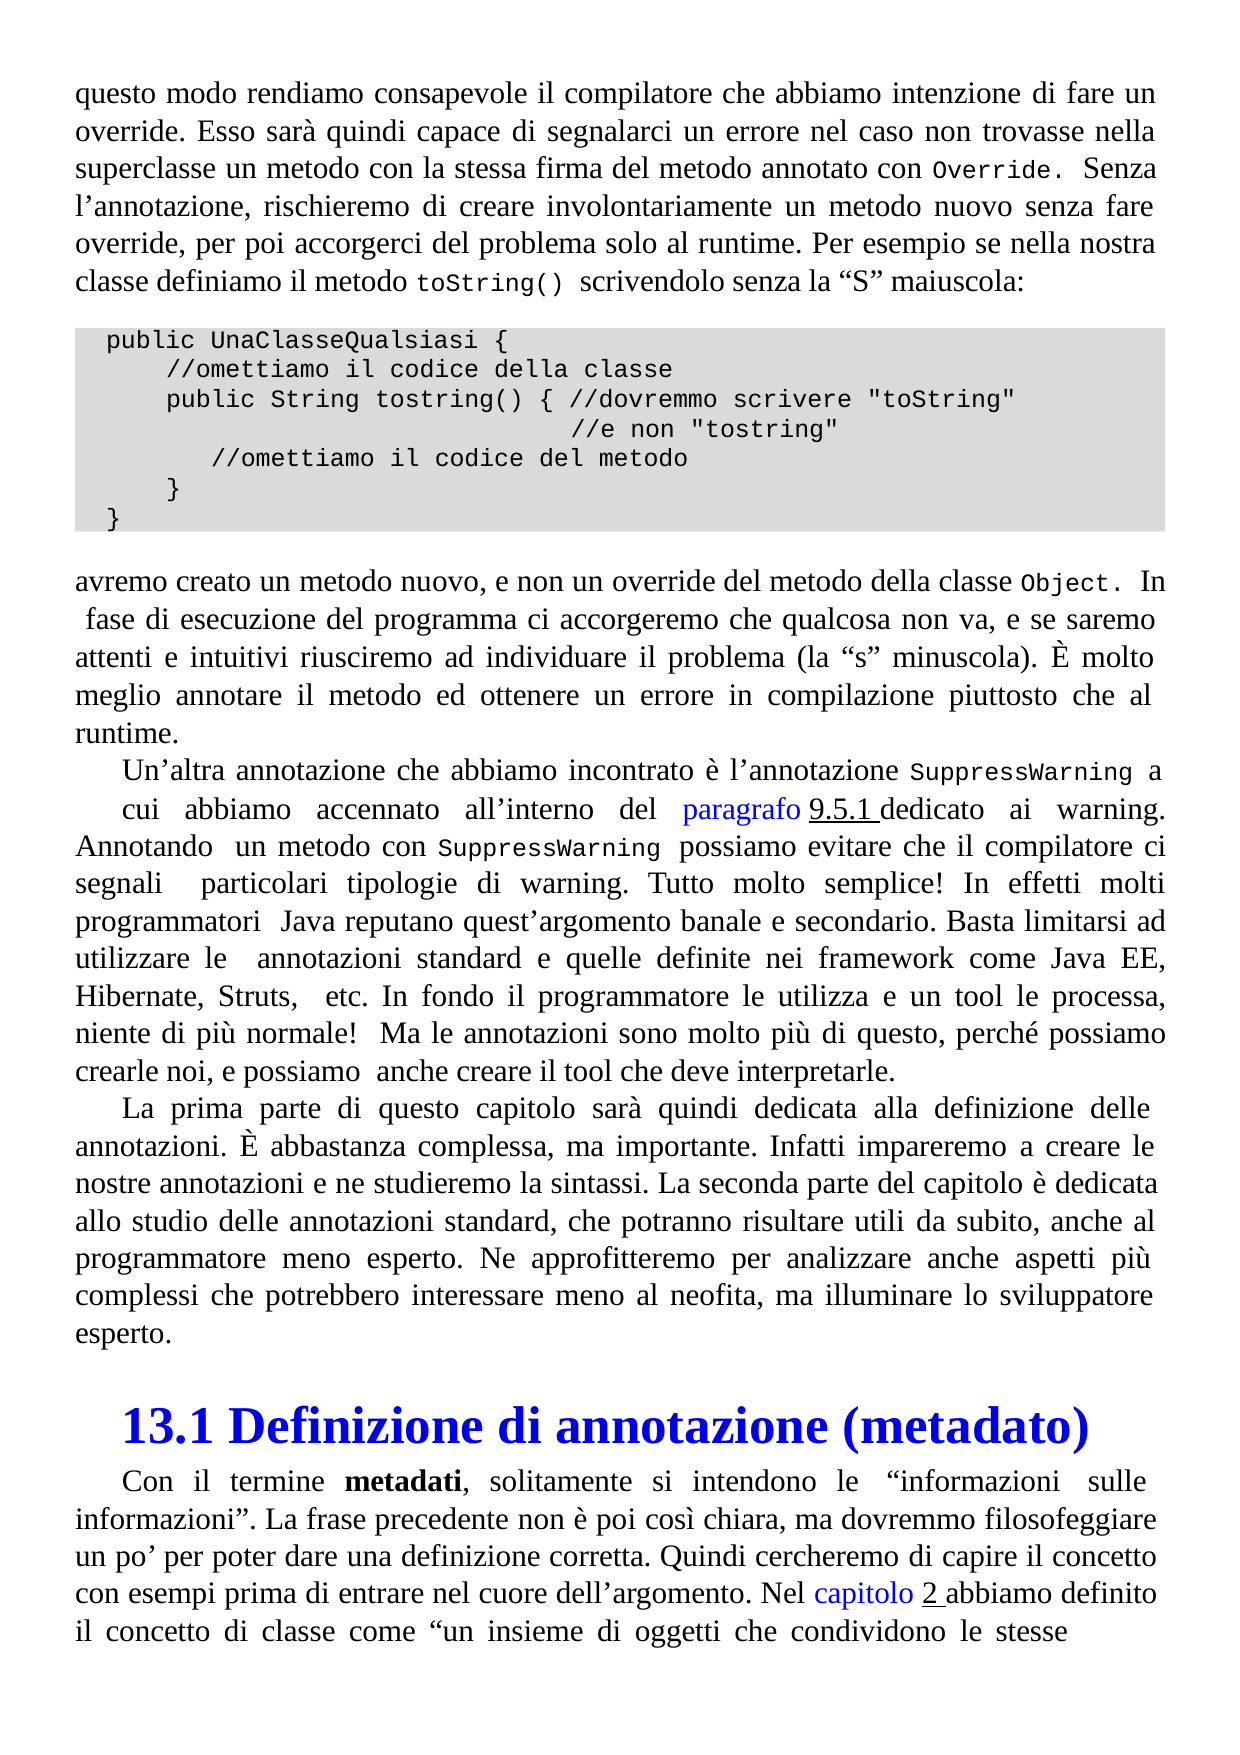

questo modo rendiamo consapevole il compilatore che abbiamo intenzione di fare un  override. Esso sarà quindi capace di segnalarci un errore nel caso non trovasse nella  superclasse un metodo con la stessa firma del metodo annotato con Override. Senza  l’annotazione, rischieremo di creare involontariamente un metodo nuovo senza fare  override, per poi accorgerci del problema solo al runtime. Per esempio se nella nostra  classe definiamo il metodo toString() scrivendolo senza la “S” maiuscola:
public UnaClasseQualsiasi {
//omettiamo il codice della classe
public String tostring() { //dovremmo scrivere "toString"
//e non "tostring"
//omettiamo il codice del metodo
}
}
avremo creato un metodo nuovo, e non un override del metodo della classe Object. In  fase di esecuzione del programma ci accorgeremo che qualcosa non va, e se saremo  attenti e intuitivi riusciremo ad individuare il problema (la “s” minuscola). È molto  meglio annotare il metodo ed ottenere un errore in compilazione piuttosto che al  runtime.
Un’altra annotazione che abbiamo incontrato è l’annotazione SuppressWarning a
cui abbiamo accennato all’interno del paragrafo 9.5.1 dedicato ai warning. Annotando  un metodo con SuppressWarning possiamo evitare che il compilatore ci segnali  particolari tipologie di warning. Tutto molto semplice! In effetti molti programmatori  Java reputano quest’argomento banale e secondario. Basta limitarsi ad utilizzare le  annotazioni standard e quelle definite nei framework come Java EE, Hibernate, Struts,  etc. In fondo il programmatore le utilizza e un tool le processa, niente di più normale!  Ma le annotazioni sono molto più di questo, perché possiamo crearle noi, e possiamo  anche creare il tool che deve interpretarle.
La prima parte di questo capitolo sarà quindi dedicata alla definizione delle  annotazioni. È abbastanza complessa, ma importante. Infatti impareremo a creare le  nostre annotazioni e ne studieremo la sintassi. La seconda parte del capitolo è dedicata  allo studio delle annotazioni standard, che potranno risultare utili da subito, anche al  programmatore meno esperto. Ne approfitteremo per analizzare anche aspetti più  complessi che potrebbero interessare meno al neofita, ma illuminare lo sviluppatore  esperto.

13.1 Definizione di annotazione (metadato)
Con il termine metadati, solitamente si intendono le “informazioni sulle  informazioni”. La frase precedente non è poi così chiara, ma dovremmo filosofeggiare  un po’ per poter dare una definizione corretta. Quindi cercheremo di capire il concetto  con esempi prima di entrare nel cuore dell’argomento. Nel capitolo 2 abbiamo definito  il concetto di classe come “un insieme di oggetti che condividono le stesse